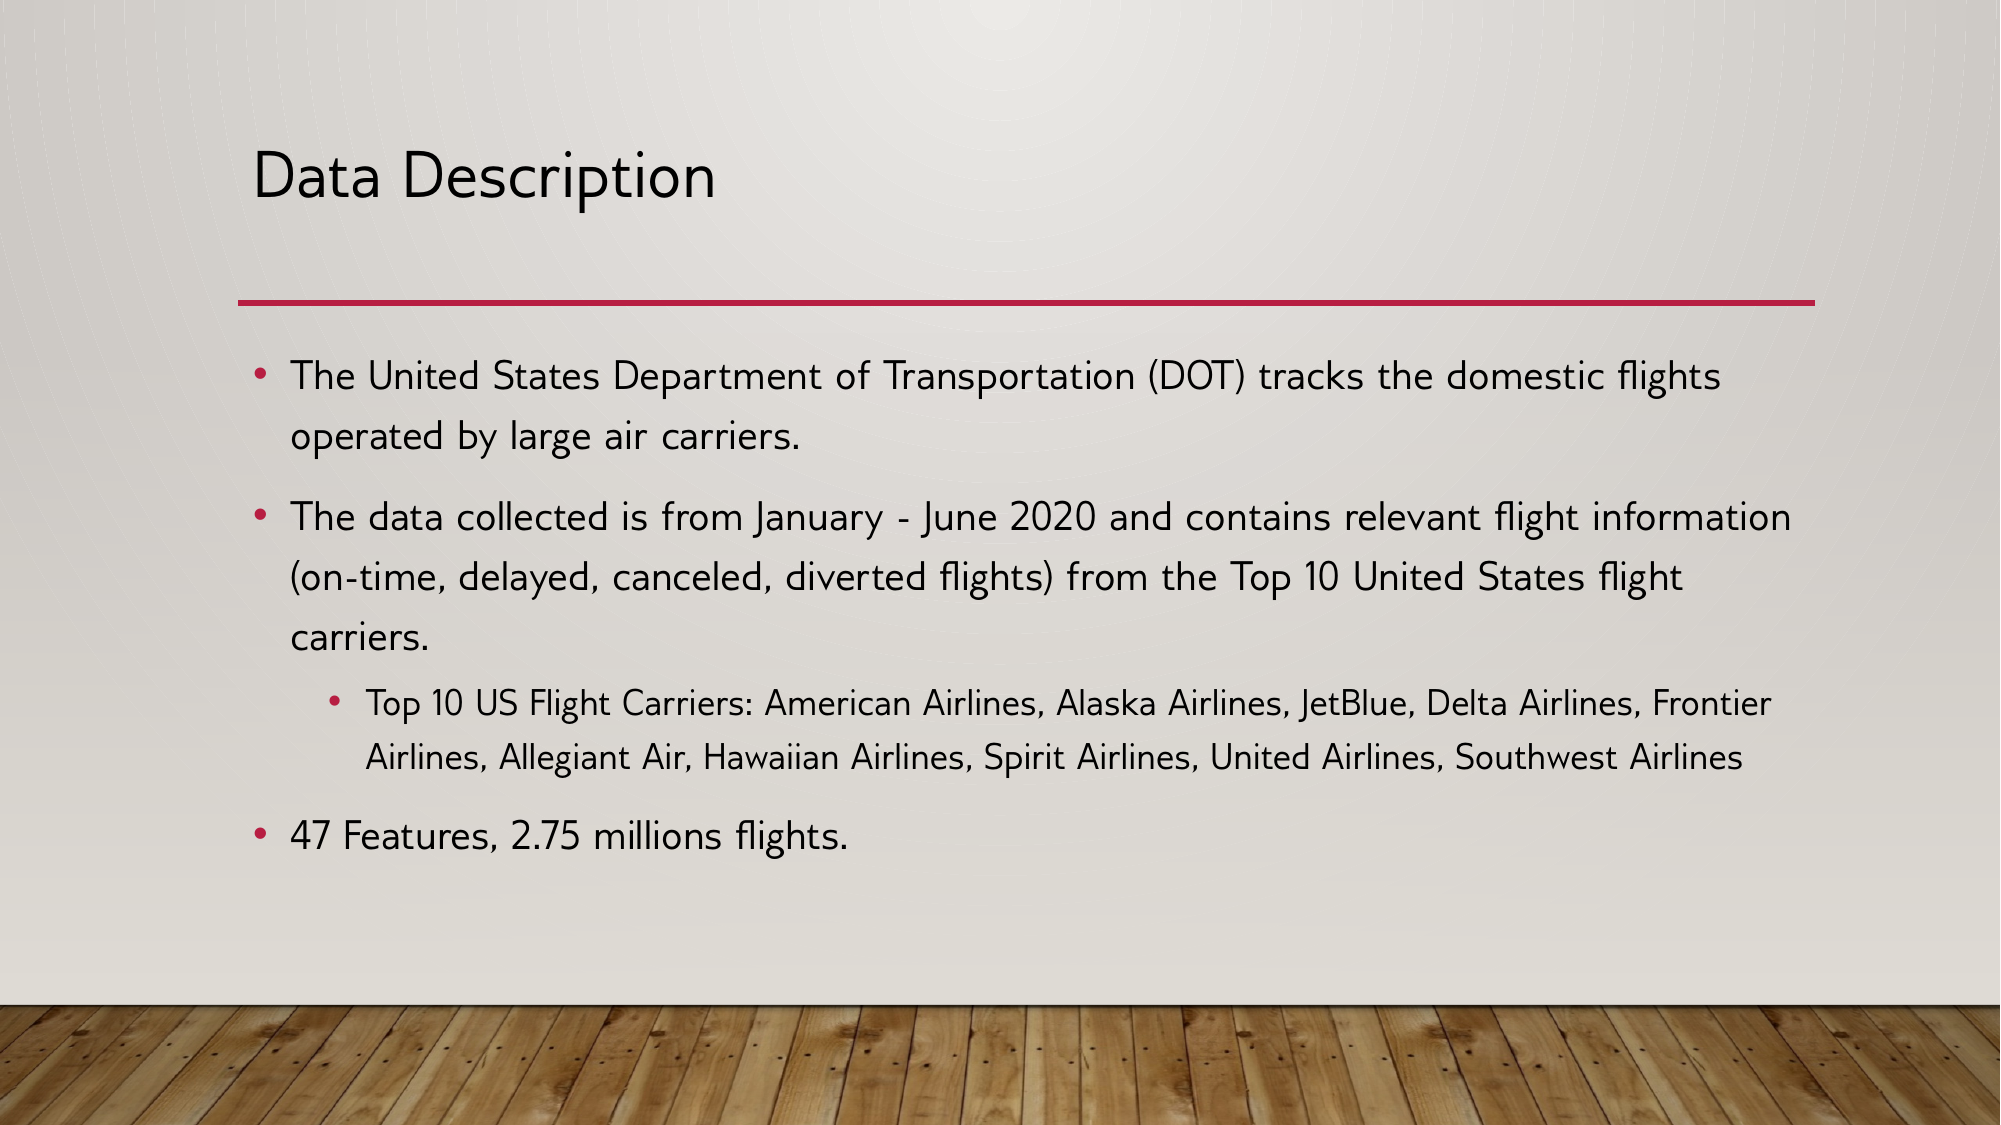

# Data Description
The United States Department of Transportation (DOT) tracks the domestic flights operated by large air carriers.
The data collected is from January - June 2020 and contains relevant flight information (on-time, delayed, canceled, diverted flights) from the Top 10 United States flight carriers.
Top 10 US Flight Carriers: American Airlines, Alaska Airlines, JetBlue, Delta Airlines, Frontier Airlines, Allegiant Air, Hawaiian Airlines, Spirit Airlines, United Airlines, Southwest Airlines
47 Features, 2.75 millions flights.